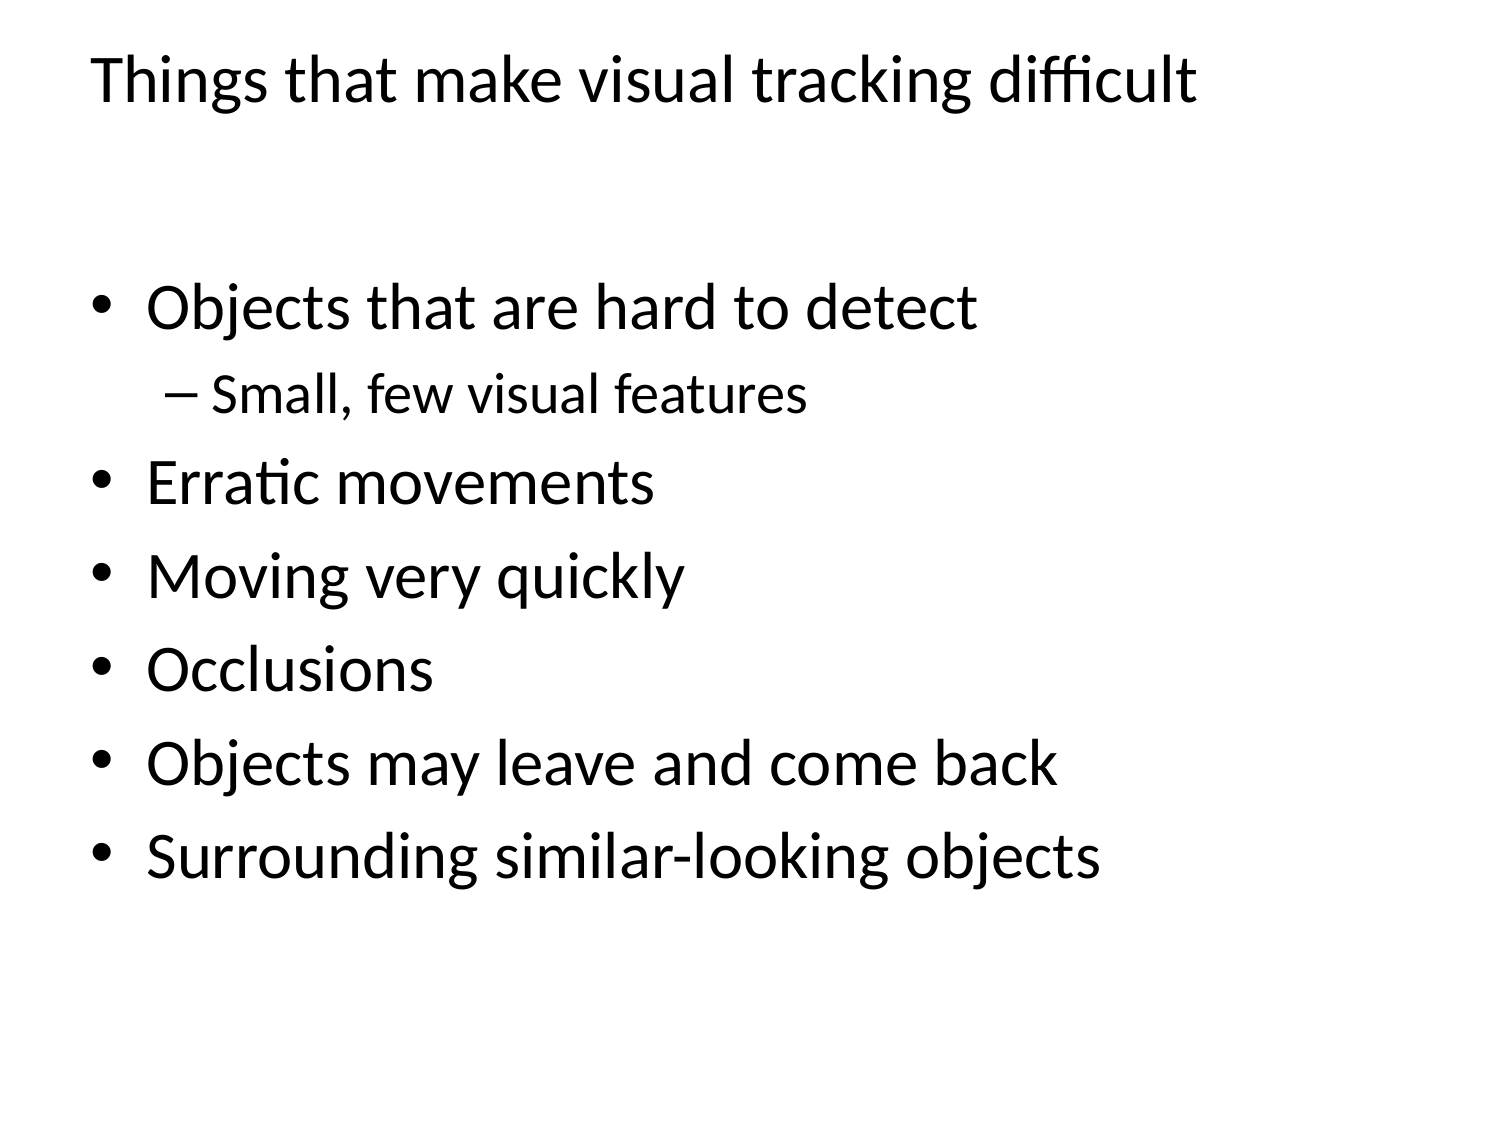

# Things that make visual tracking difficult

Objects that are hard to detect
Small, few visual features
Erratic movements
Moving very quickly
Occlusions
Objects may leave and come back
Surrounding similar-looking objects